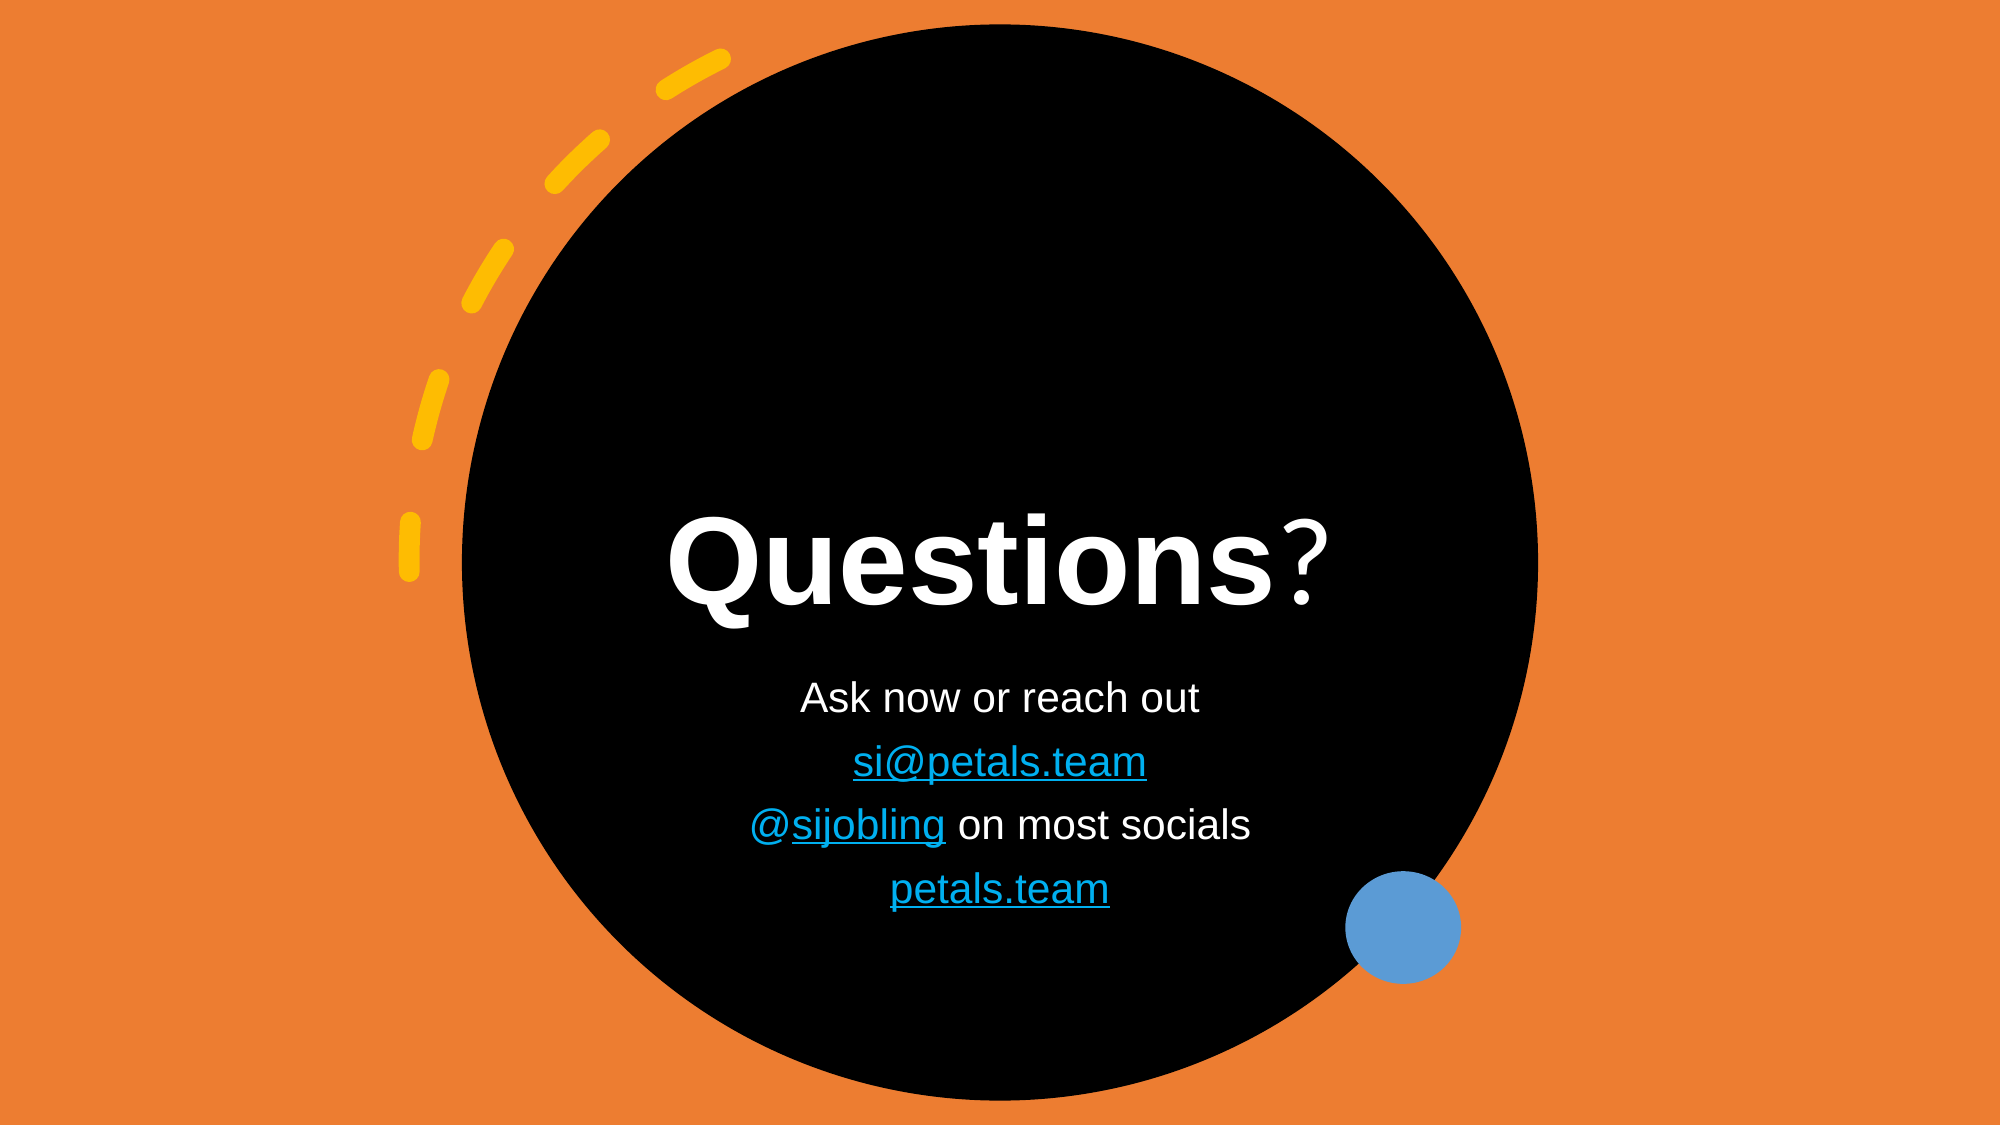

# Questions?
Ask now or reach out
si@petals.team
@sijobling on most socials
petals.team